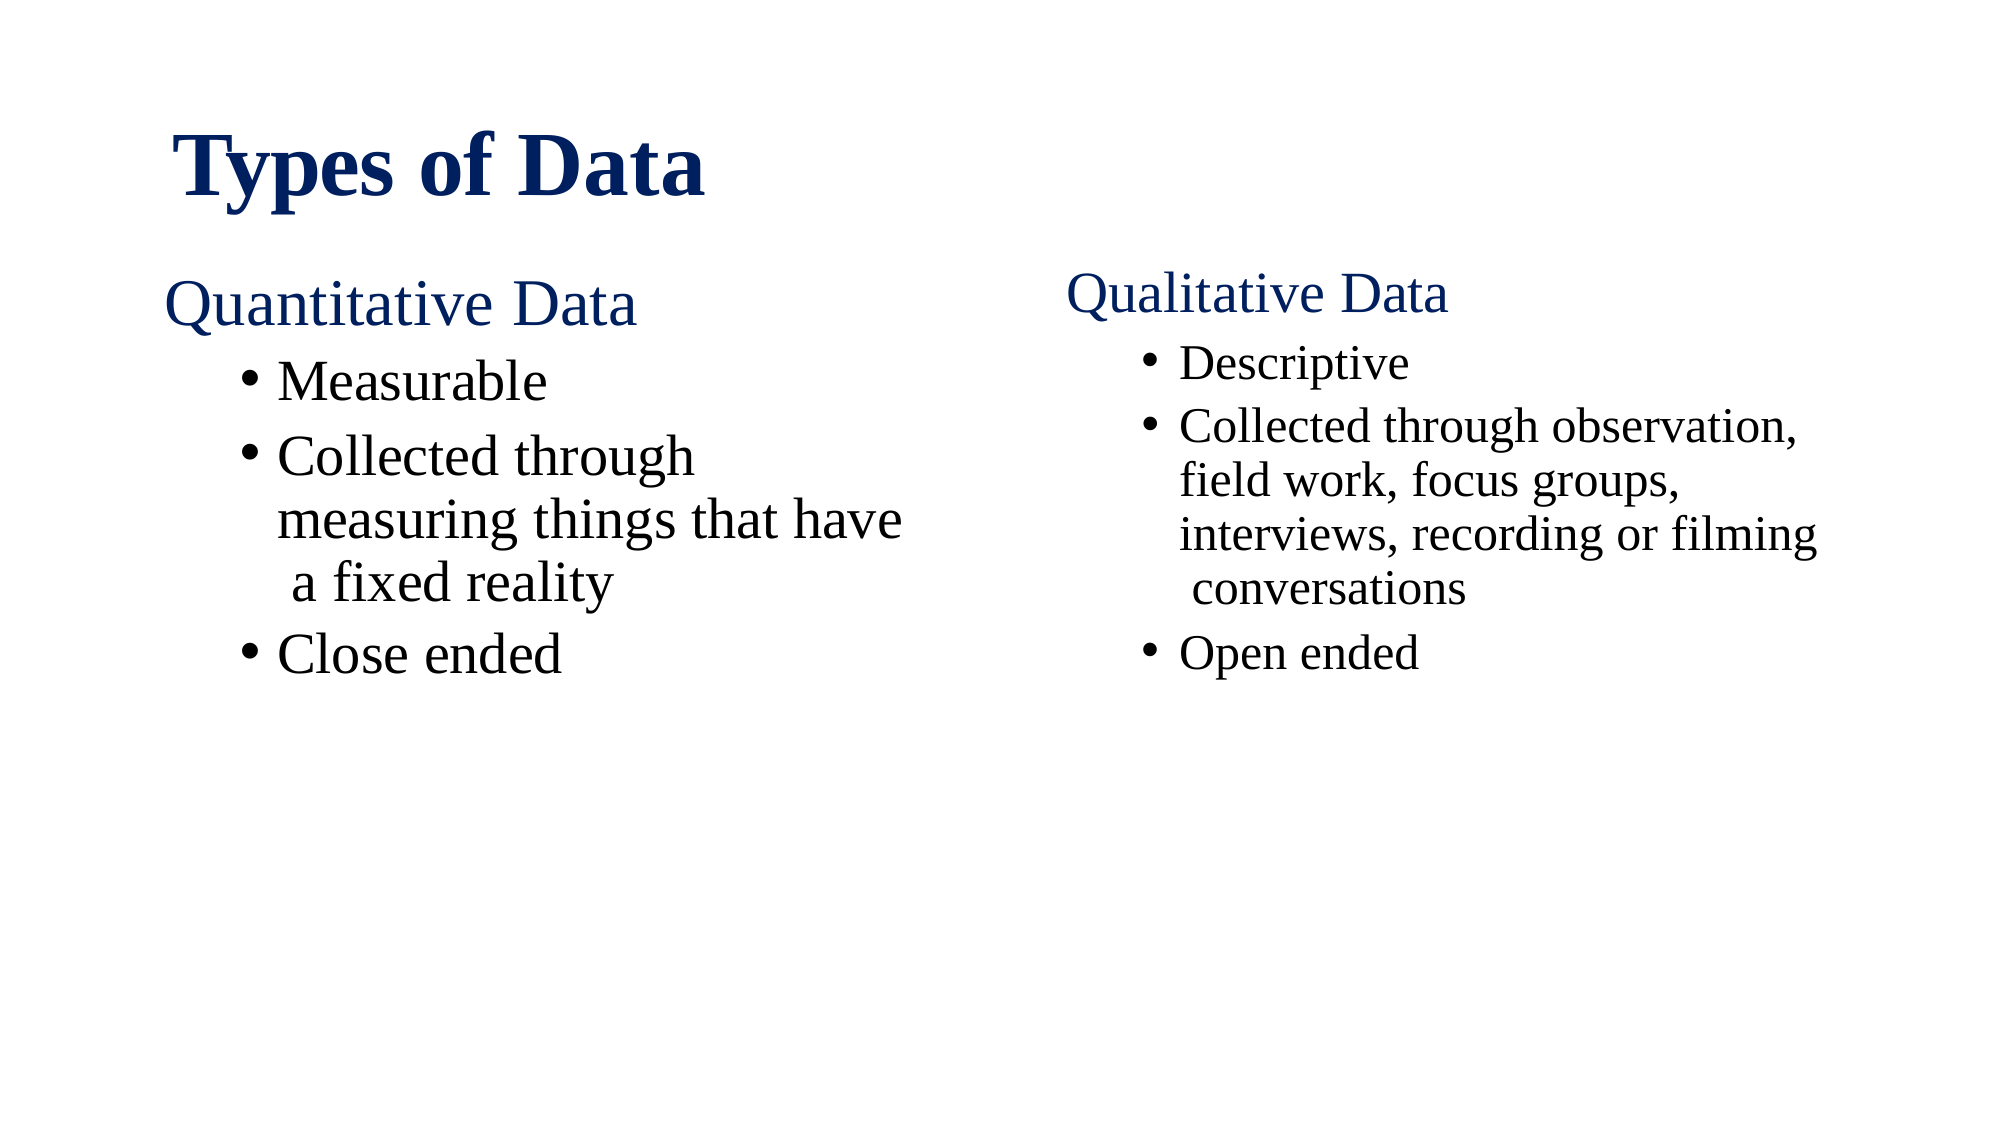

# Types of Data
Qualitative Data
Descriptive
Collected through observation,  field work, focus groups,  interviews, recording or filming  conversations
Open ended
Quantitative Data
Measurable
Collected through  measuring things that have  a fixed reality
Close ended